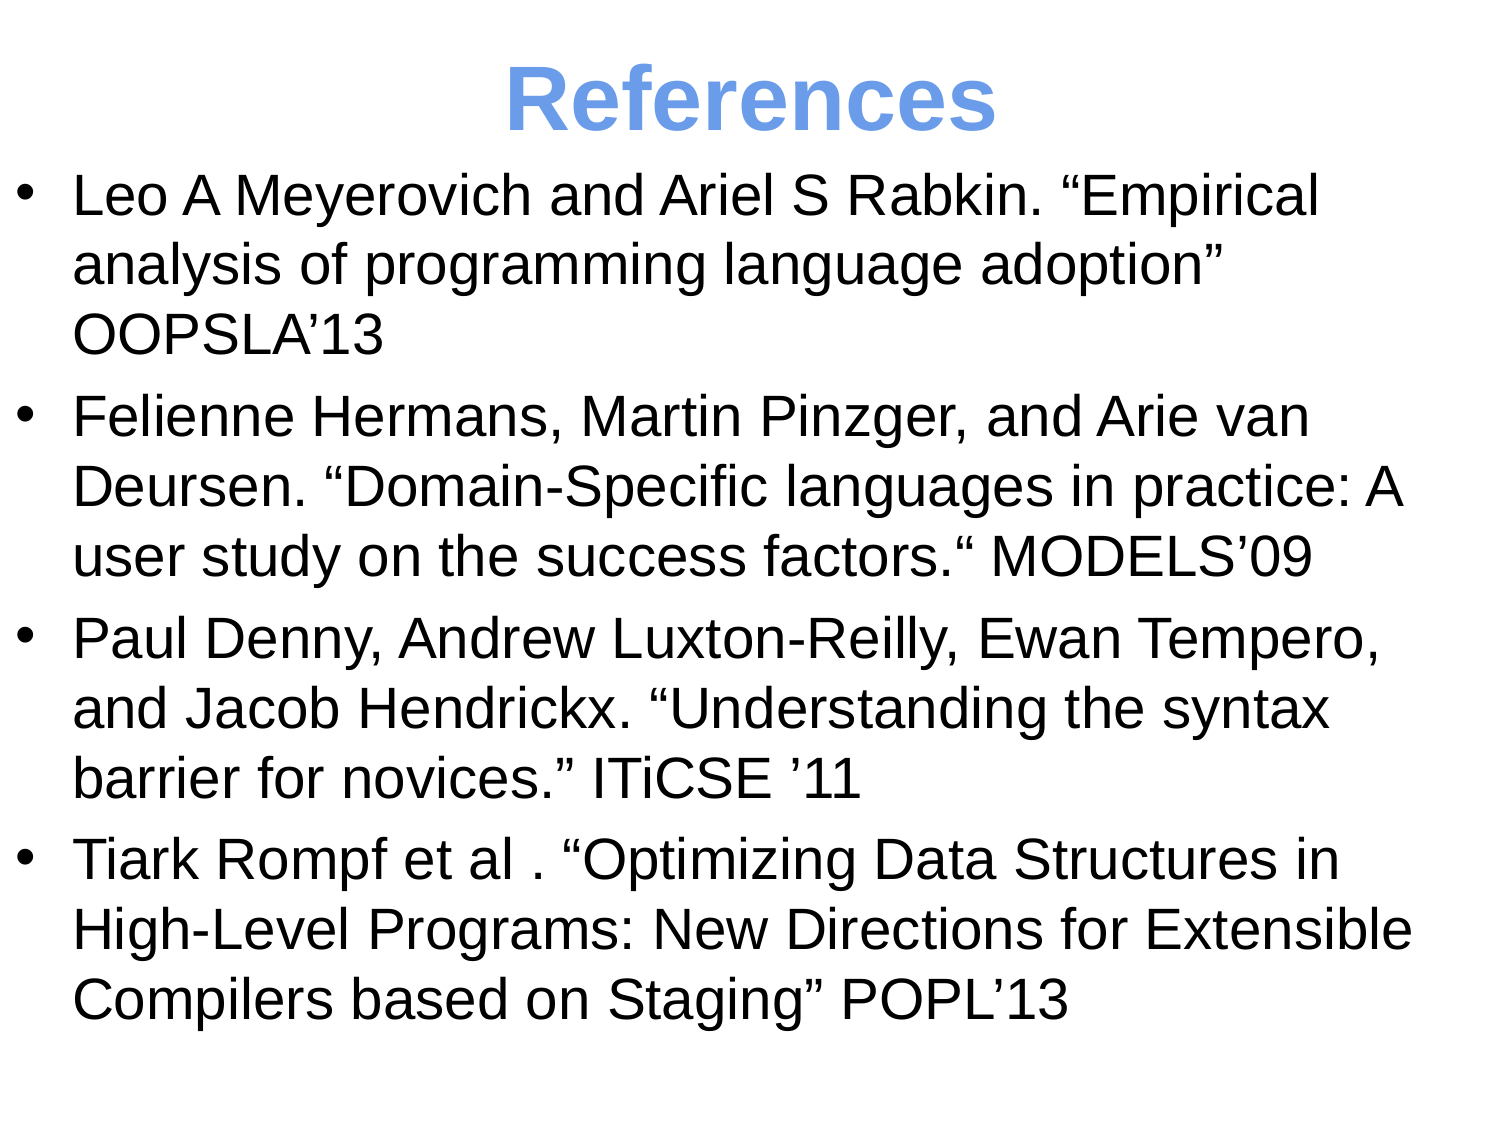

# References
Leo A Meyerovich and Ariel S Rabkin. “Empirical analysis of programming language adoption” OOPSLA’13
Felienne Hermans, Martin Pinzger, and Arie van Deursen. “Domain-Specific languages in practice: A user study on the success factors.“ MODELS’09
Paul Denny, Andrew Luxton-Reilly, Ewan Tempero, and Jacob Hendrickx. “Understanding the syntax barrier for novices.” ITiCSE ’11
Tiark Rompf et al . “Optimizing Data Structures in High-Level Programs: New Directions for Extensible Compilers based on Staging” POPL’13